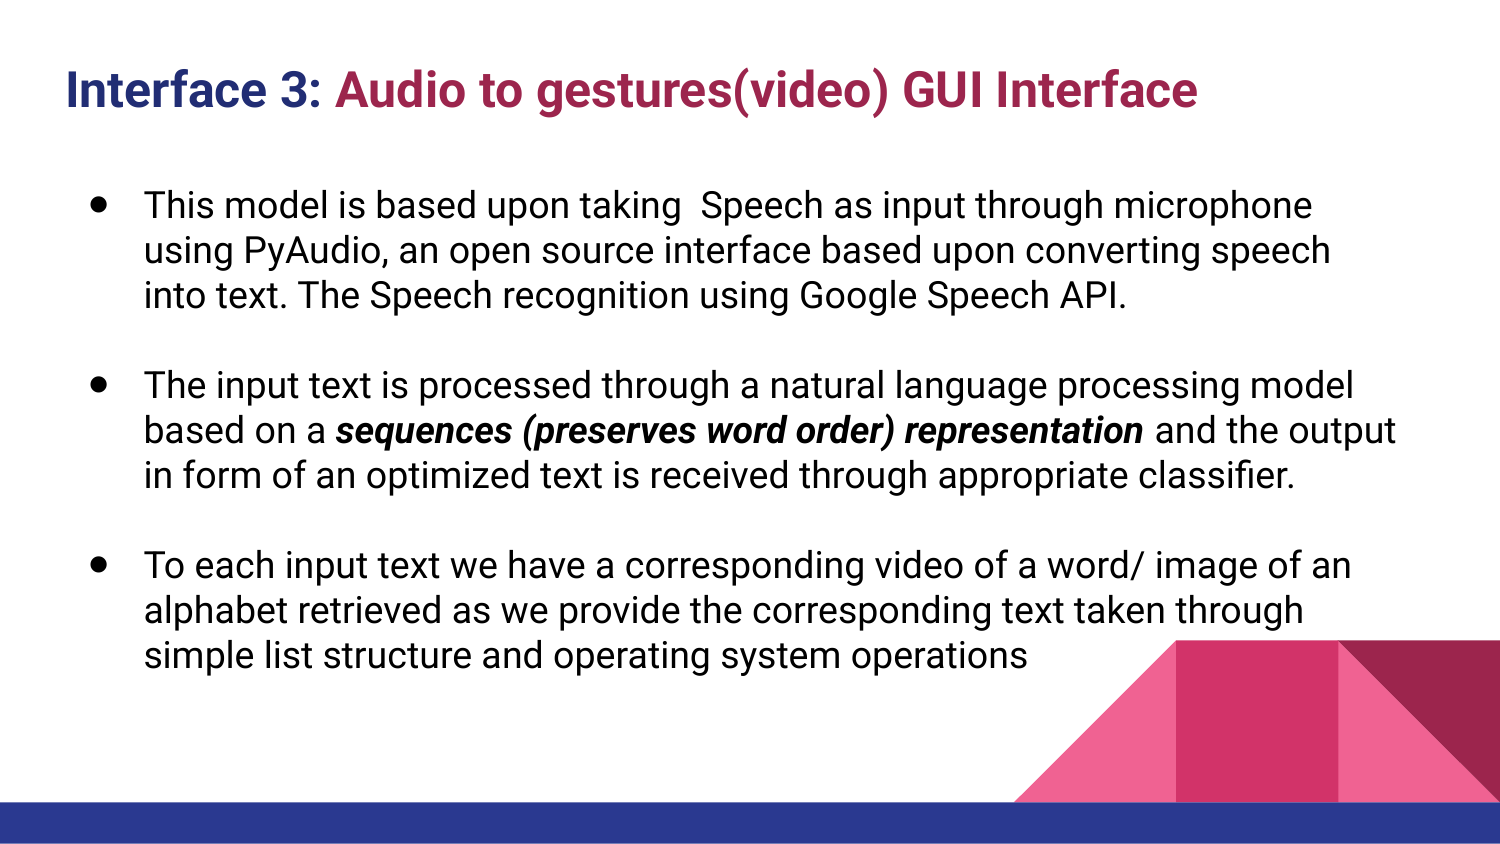

# Interface 3: Audio to gestures(video) GUI Interface
This model is based upon taking  Speech as input through microphone using PyAudio, an open source interface based upon converting speech into text. The Speech recognition using Google Speech API.

The input text is processed through a natural language processing model based on a sequences (preserves word order) representation and the output in form of an optimized text is received through appropriate classifier.

To each input text we have a corresponding video of a word/ image of an alphabet retrieved as we provide the corresponding text taken through simple list structure and operating system operations